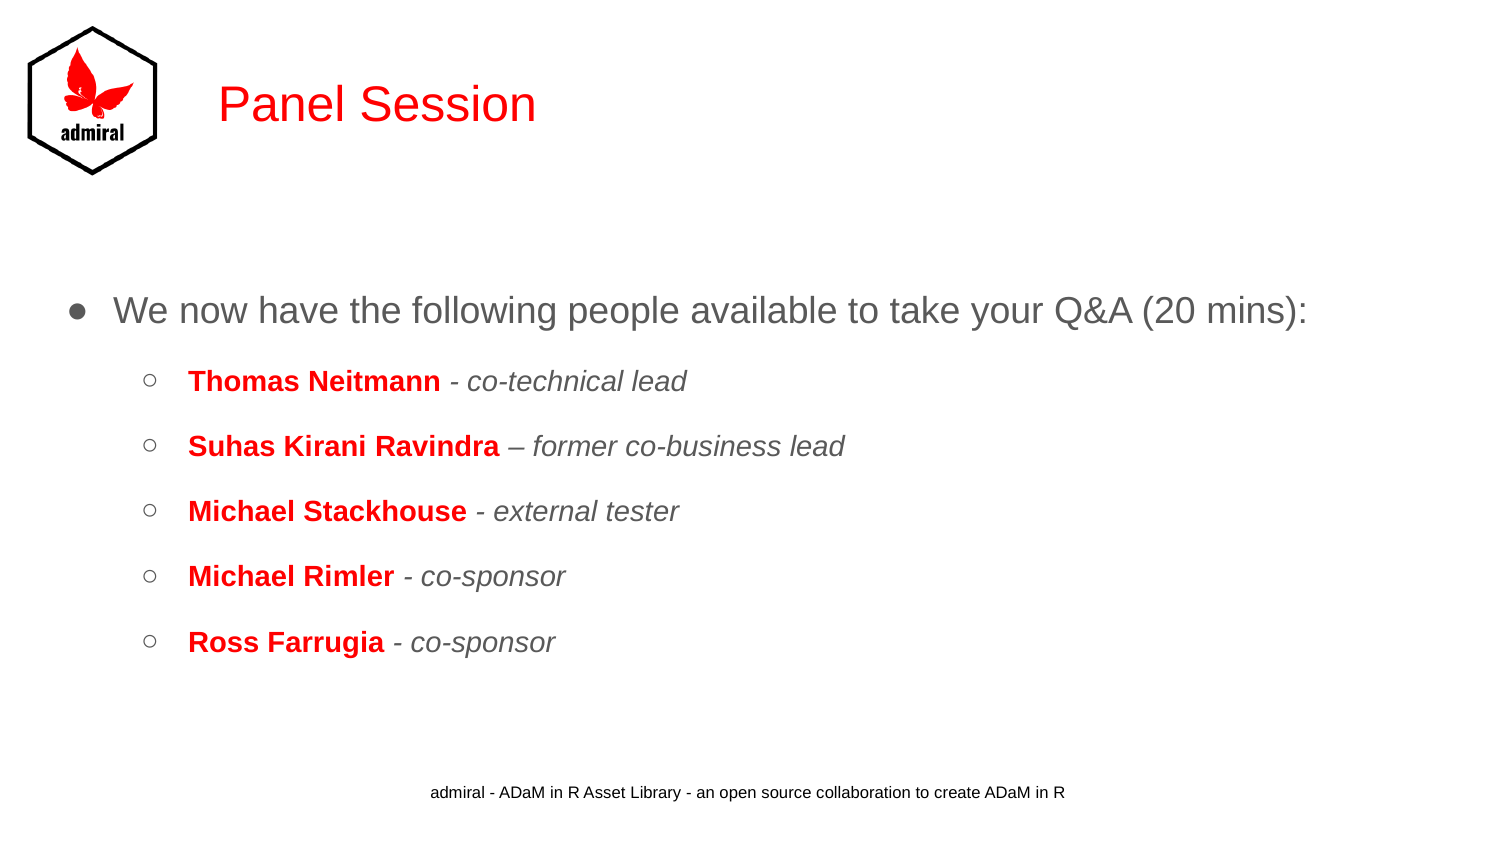

# Panel Session
We now have the following people available to take your Q&A (20 mins):
Thomas Neitmann - co-technical lead
Suhas Kirani Ravindra – former co-business lead
Michael Stackhouse - external tester
Michael Rimler - co-sponsor
Ross Farrugia - co-sponsor